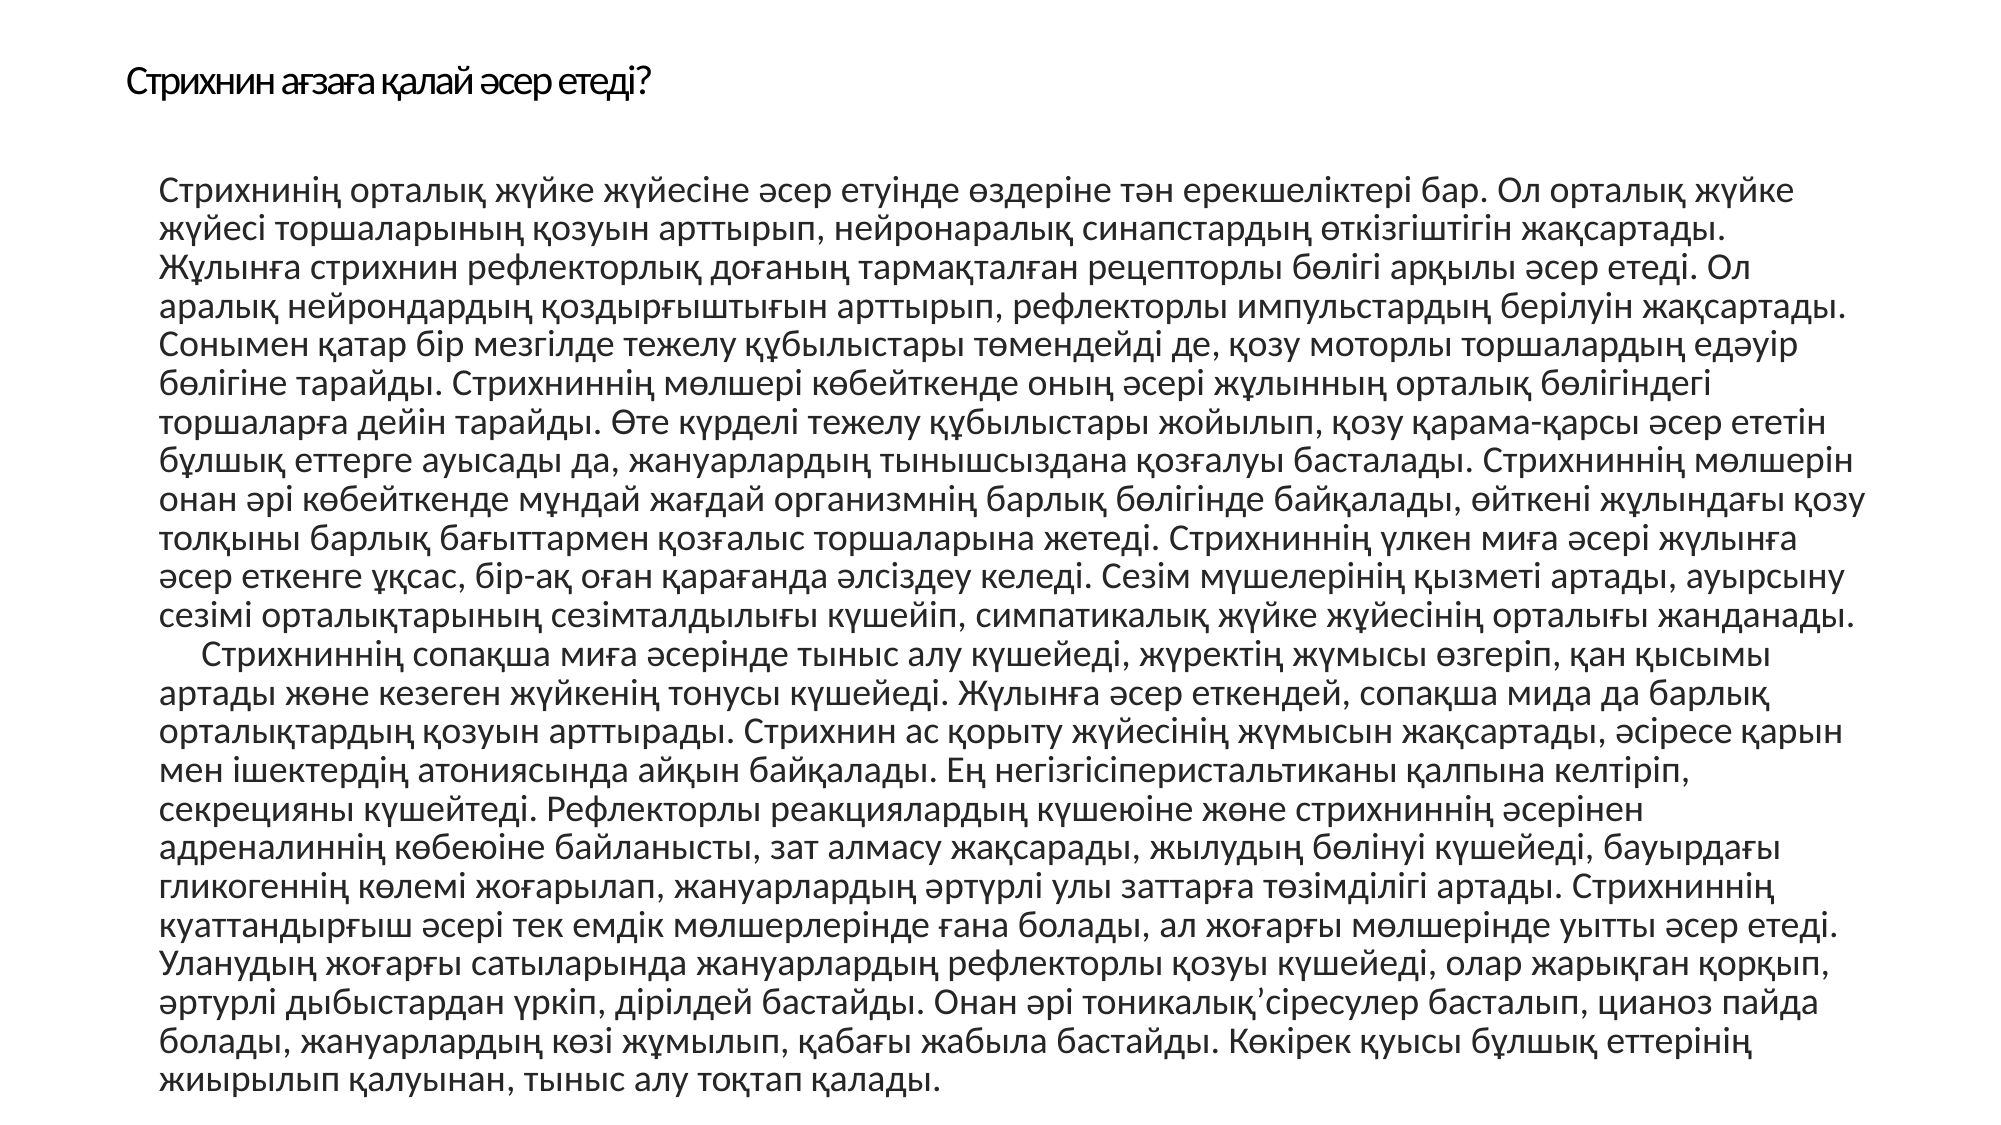

# Стрихнин ағзаға қалай әсер етеді?
Стрихнинің орталық жүйке жүйесіне әсер етуінде өздеріне тән ерекшеліктері бар. Ол орталық жүйке жүйесі торшаларының қозуын арттырып, нейронаралық синапстардың өткізгіштігін жақсартады. Жұлынға стрихнин рефлекторлық доғаның тармақталған рецепторлы бөлігі арқылы әсер етеді. Ол аралық нейрондардың қоздырғыштығын арттырып, рефлекторлы импульстардың берілуін жақсартады. Сонымен қатар бір мезгілде тежелу құбылыстары төмендейді де, қозу моторлы торшалардың едәуір бөлігіне тарайды. Стрихниннің мөлшері көбейткенде оның әсері жұлынның орталық бөлігіндегі торшаларға дейін тарайды. Өте күрделі тежелу құбылыстары жойылып, қозу қарама-қарсы әсер ететін бұлшық еттерге ауысады да, жануарлардың тынышсыздана қозғалуы басталады. Стрихниннің мөлшерін онан әрі көбейткенде мұндай жағдай организмнің барлық бөлігінде байқалады, өйткені жұлындағы қозу толқыны барлық бағыттармен қозғалыс торшаларына жетеді. Стрихниннің үлкен миға әсері жүлынға әсер еткенге ұқсас, бір-ақ оған қарағанда әлсіздеу келеді. Сезім мүшелерінің қызметі артады, ауырсыну сезімі орталықтарының сезімталдылығы күшейіп, симпатикалық жүйке жұйесінің орталығы жанданады.        Стрихниннің сопақша миға әсерінде тыныс алу күшейеді, жүректің жүмысы өзгеріп, қан қысымы артады жөне кезеген жүйкенің тонусы күшейеді. Жүлынға әсер еткендей, сопақша мида да барлық орталықтардың қозуын арттырады. Стрихнин ас қорыту жүйесінің жүмысын жақсартады, әсіресе қарын мен ішектердің атониясында айқын байқалады. Ең негізгісіперистальтиканы қалпына келтіріп, секрецияны күшейтеді. Рефлекторлы реакциялардың күшеюіне жөне стрихниннің әсерінен адреналиннің көбеюіне байланысты, зат алмасу жақсарады, жылудың бөлінуі күшейеді, бауырдағы гликогеннің көлемі жоғарылап, жануарлардың әртүрлі улы заттарға төзімділігі артады. Стрихниннің куаттандырғыш әсері тек емдік мөлшерлерінде ғана болады, ал жоғарғы мөлшерінде уытты әсер етеді. Уланудың жоғарғы сатыларында жануарлардың рефлекторлы қозуы күшейеді, олар жарықган қорқып, әртурлі дыбыстардан үркіп, дірілдей бастайды. Онан әрі тоникалық’сіресулер басталып, цианоз пайда болады, жануарлардың көзі жұмылып, қабағы жабыла бастайды. Көкірек қуысы бұлшық еттерінің жиырылып қалуынан, тыныс алу тоқтап қалады.